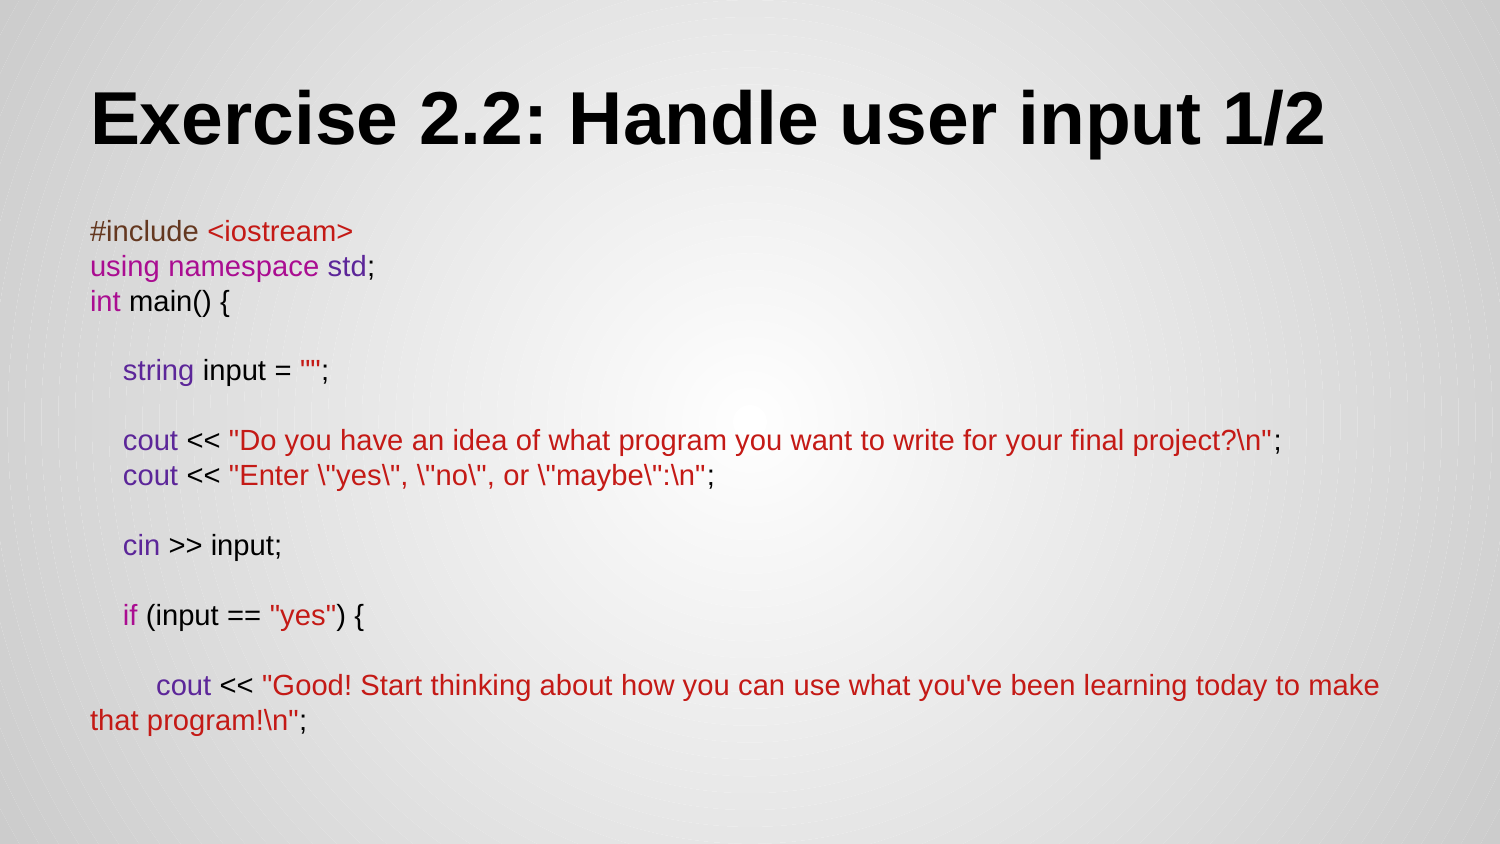

# Exercise 2.2: Handle user input 1/2
#include <iostream>
using namespace std;
int main() {

    string input = "";

    cout << "Do you have an idea of what program you want to write for your final project?\n";
    cout << "Enter \"yes\", \"no\", or \"maybe\":\n";

    cin >> input;

    if (input == "yes") {

        cout << "Good! Start thinking about how you can use what you've been learning today to make that program!\n";